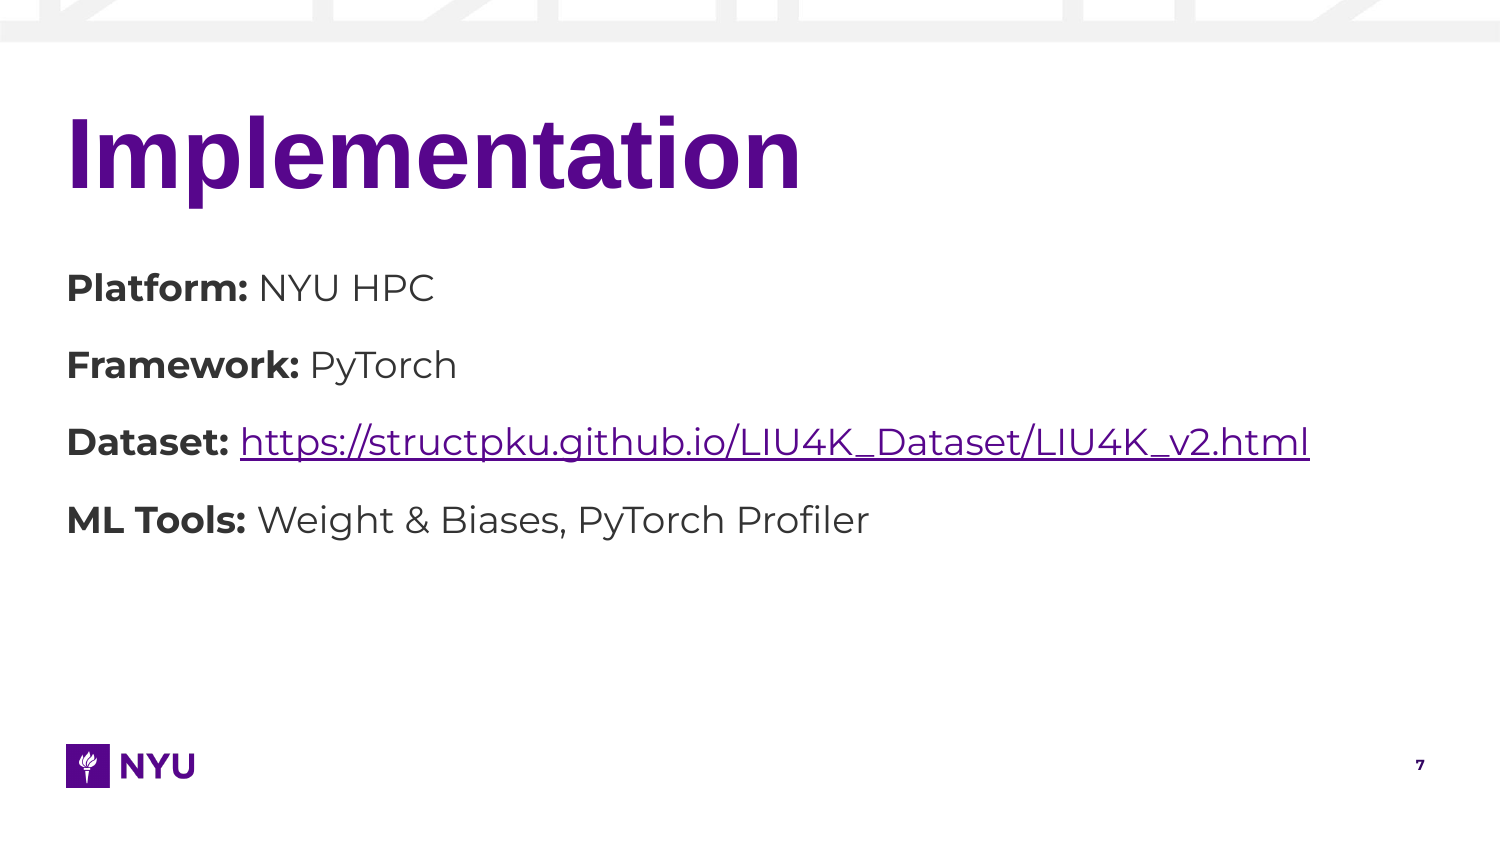

# Implementation
Platform: NYU HPC
Framework: PyTorch
Dataset: https://structpku.github.io/LIU4K_Dataset/LIU4K_v2.html
ML Tools: Weight & Biases, PyTorch Profiler